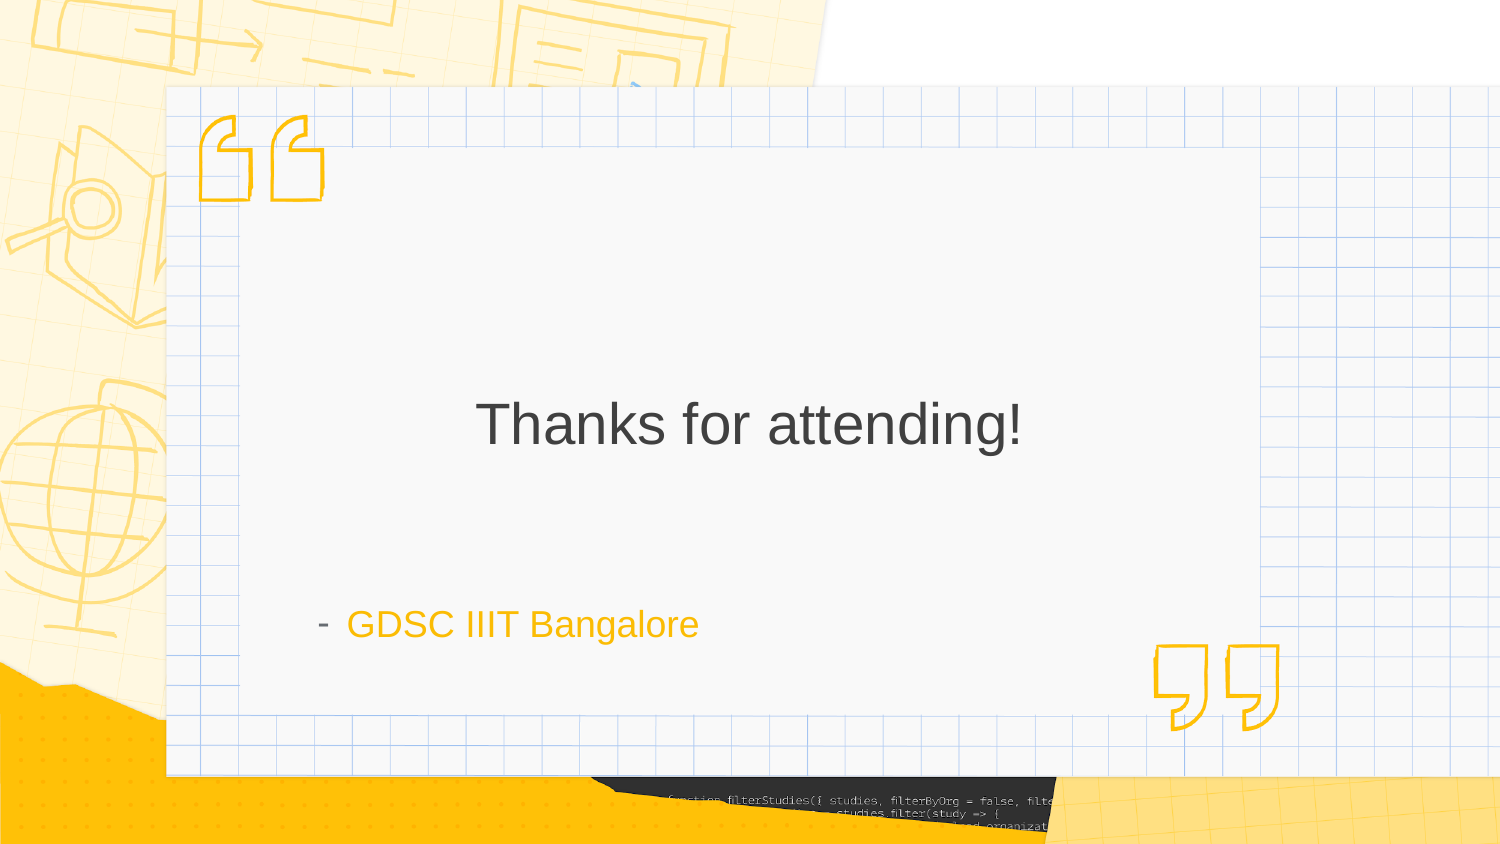

# Thanks for attending!
GDSC IIIT Bangalore